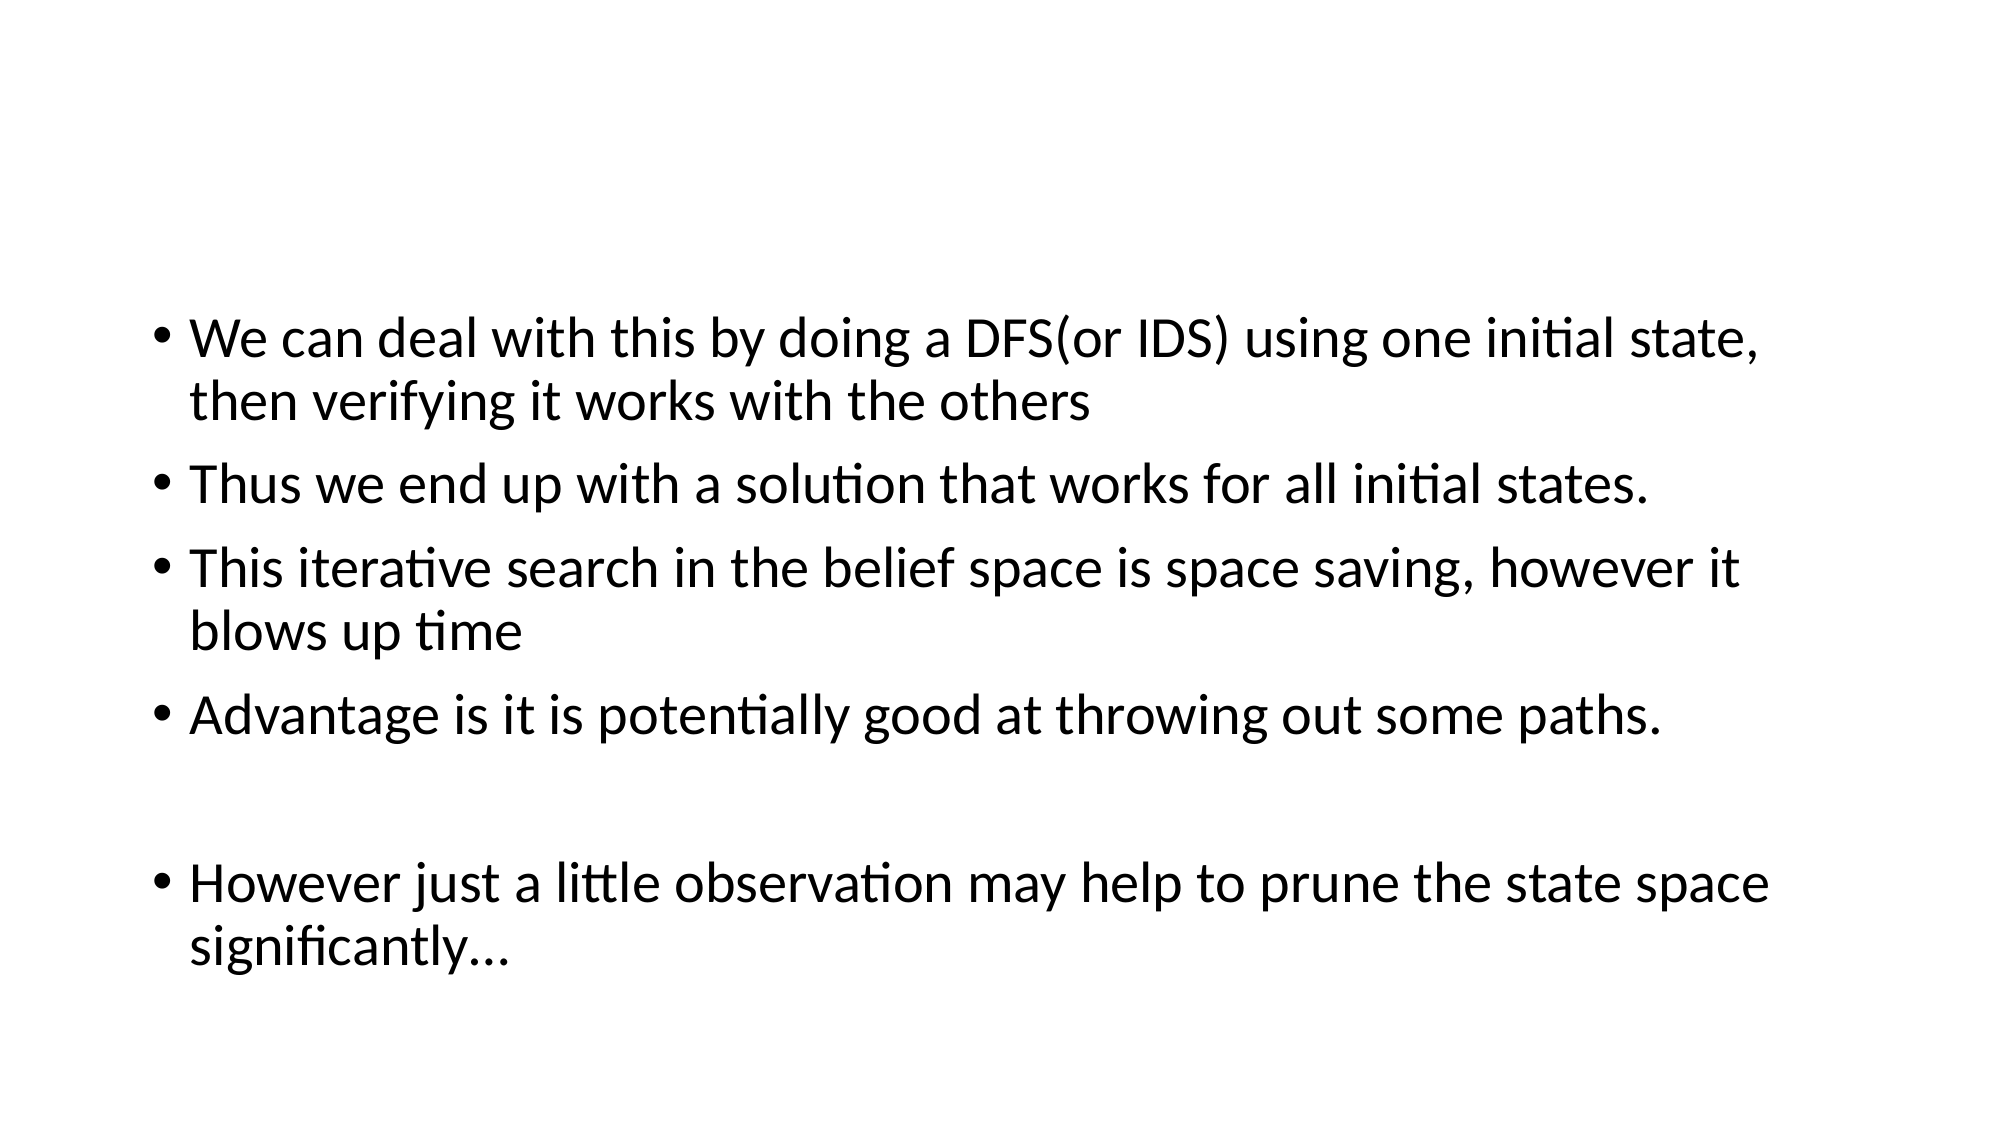

#
We can deal with this by doing a DFS(or IDS) using one initial state, then verifying it works with the others
Thus we end up with a solution that works for all initial states.
This iterative search in the belief space is space saving, however it blows up time
Advantage is it is potentially good at throwing out some paths.

However just a little observation may help to prune the state space significantly…